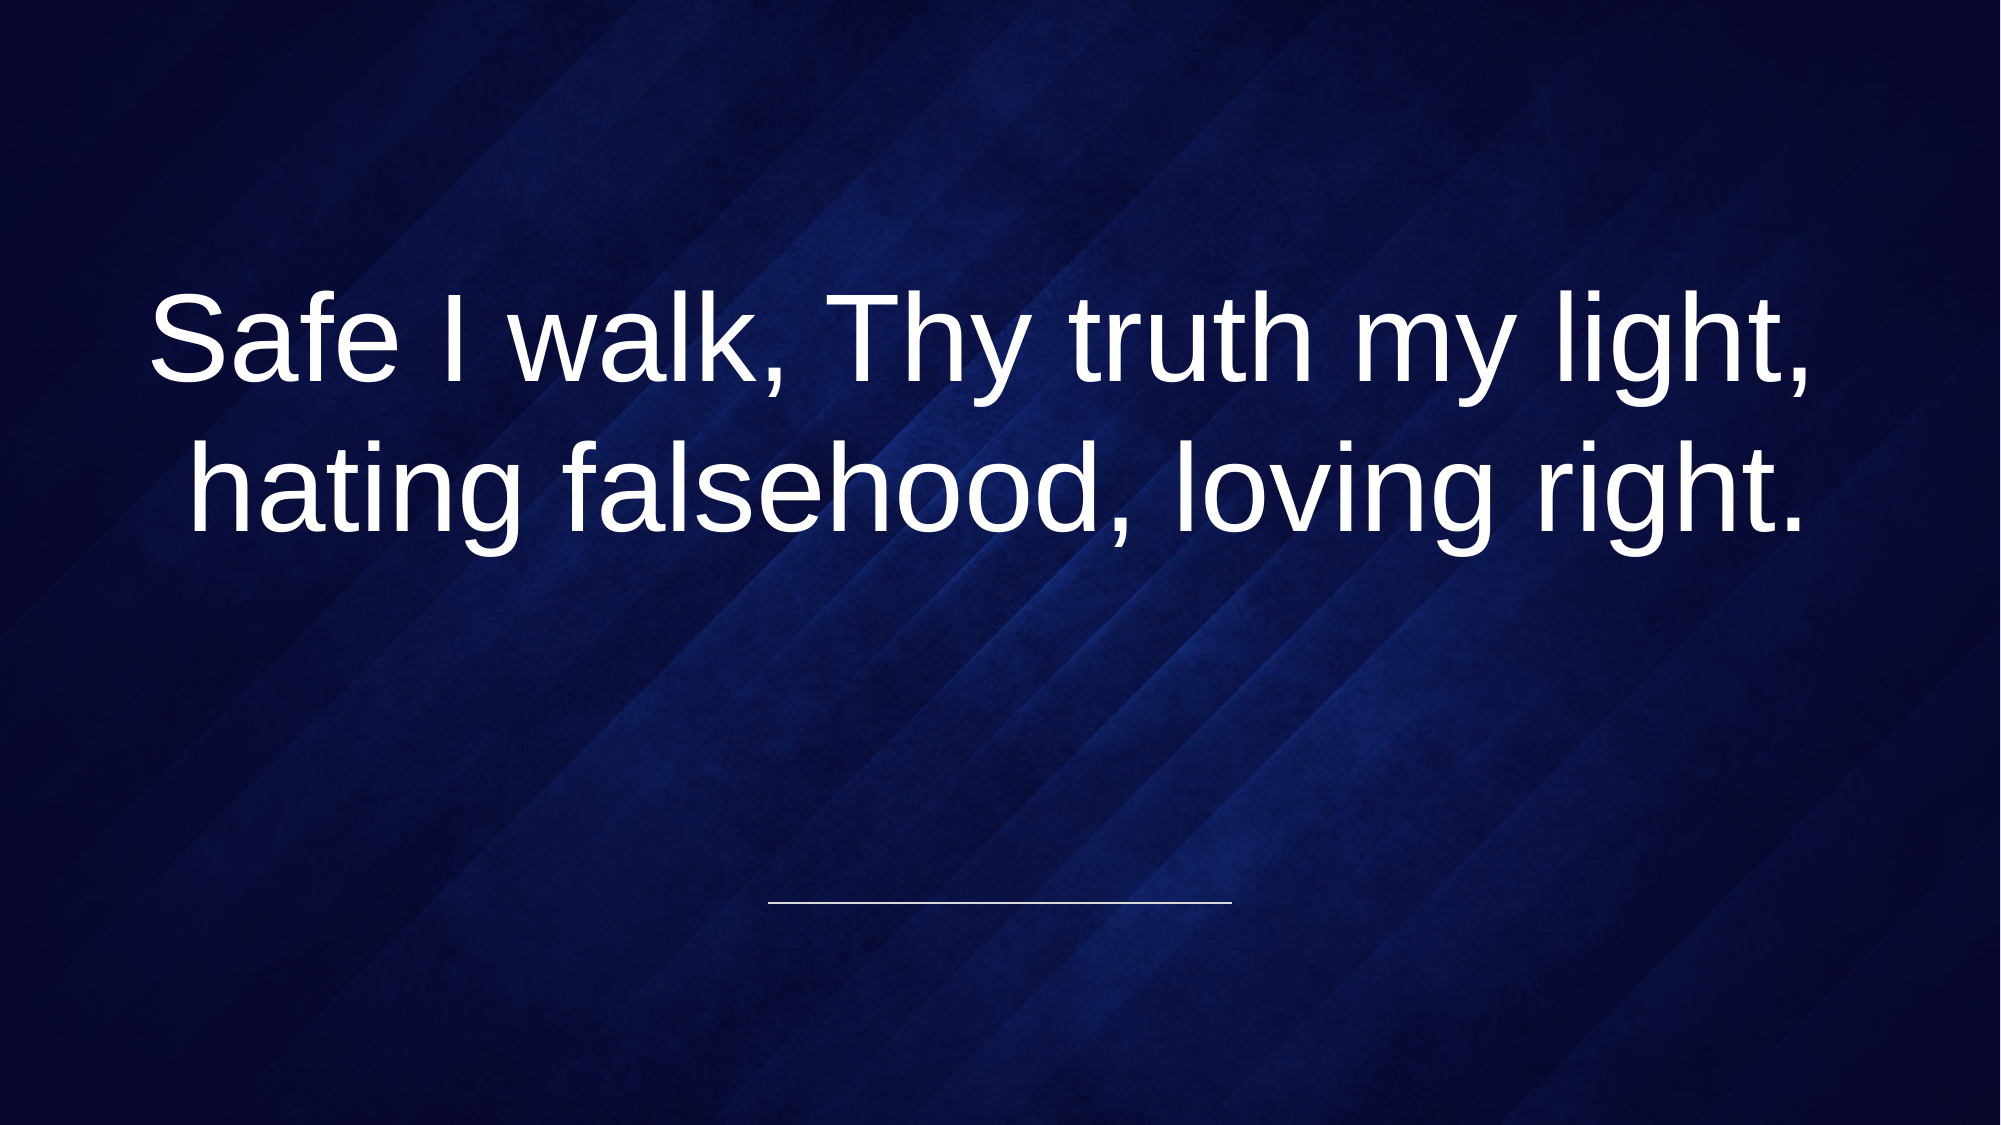

# Safe I walk, Thy truth my light, hating falsehood, loving right.